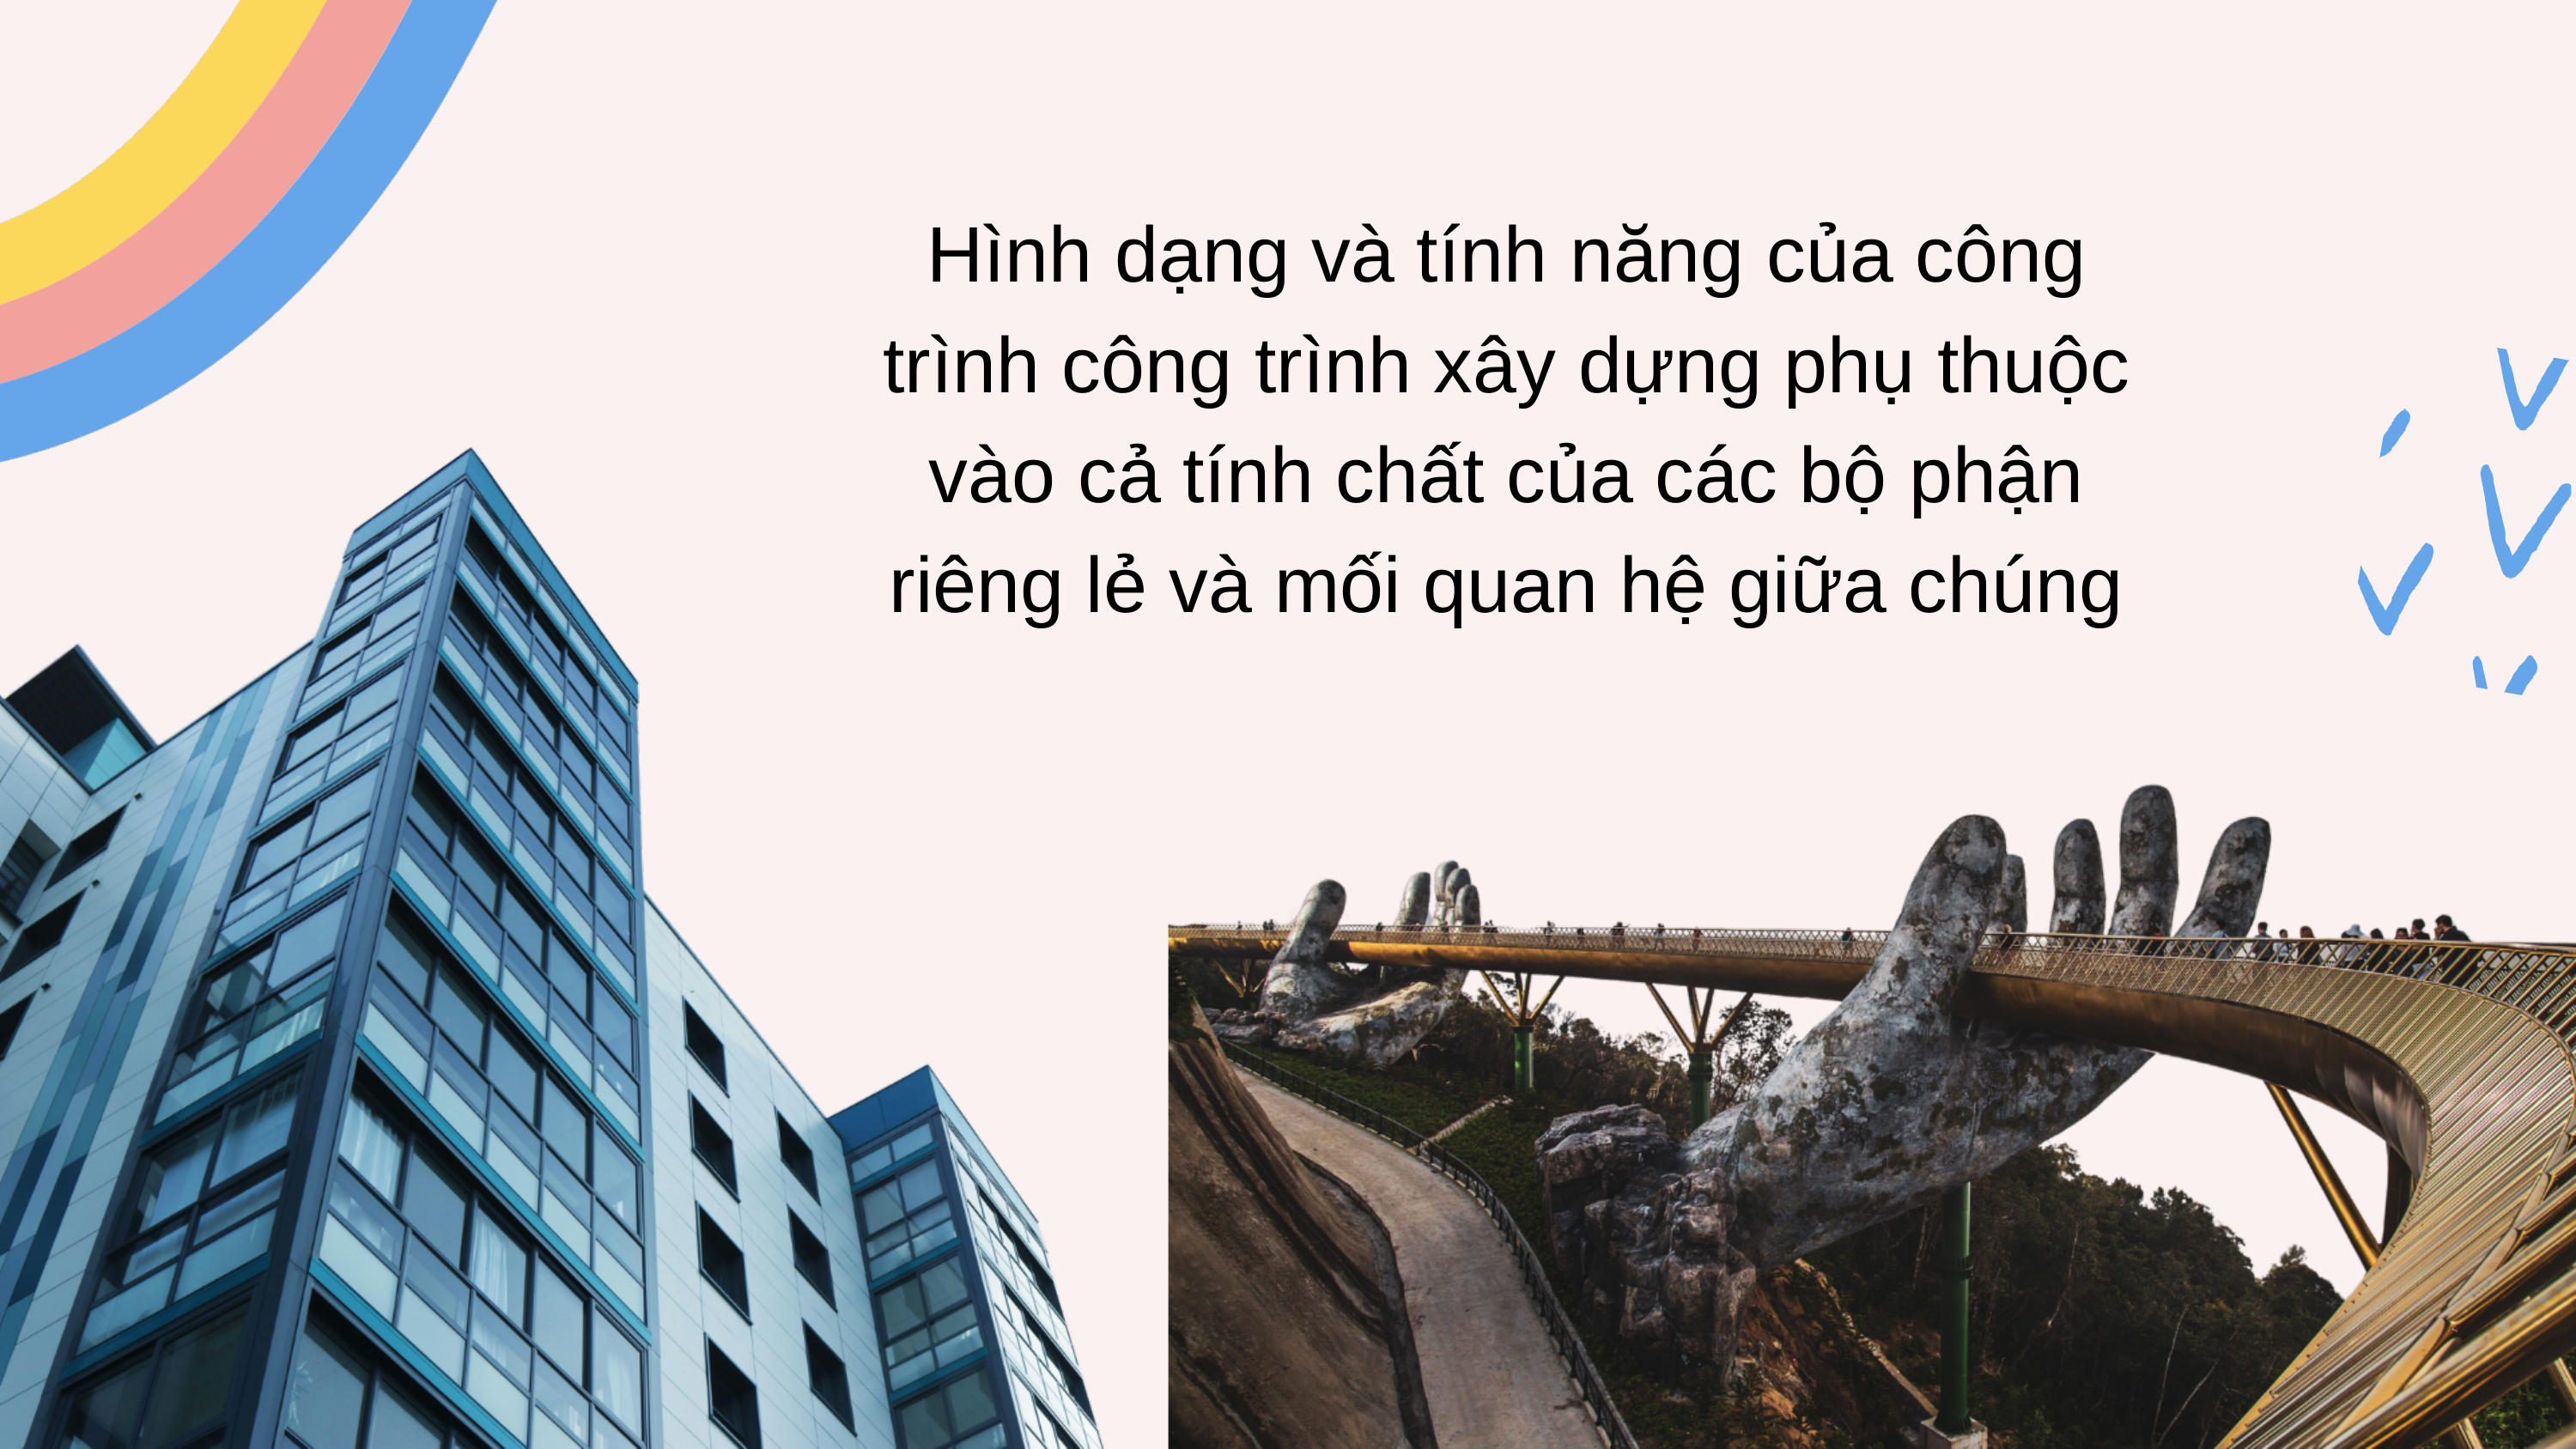

Hình dạng và tính năng của công trình công trình xây dựng phụ thuộc vào cả tính chất của các bộ phận riêng lẻ và mối quan hệ giữa chúng